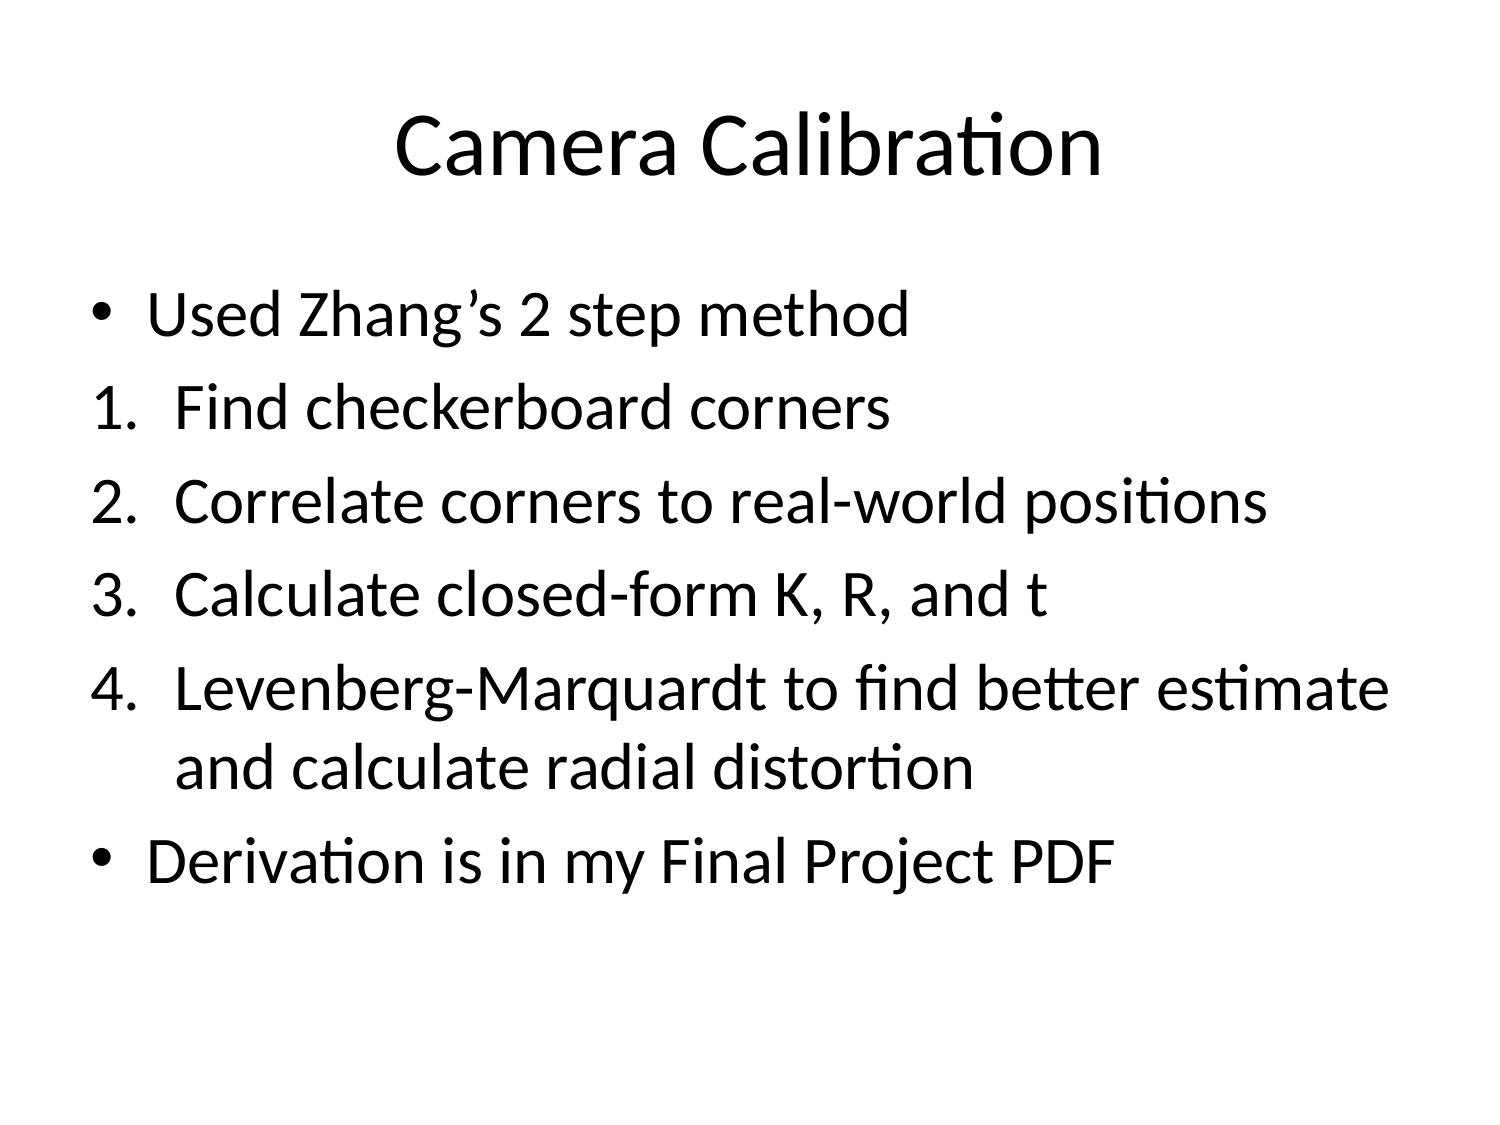

# Camera Calibration
Used Zhang’s 2 step method
Find checkerboard corners
Correlate corners to real-world positions
Calculate closed-form K, R, and t
Levenberg-Marquardt to find better estimate and calculate radial distortion
Derivation is in my Final Project PDF